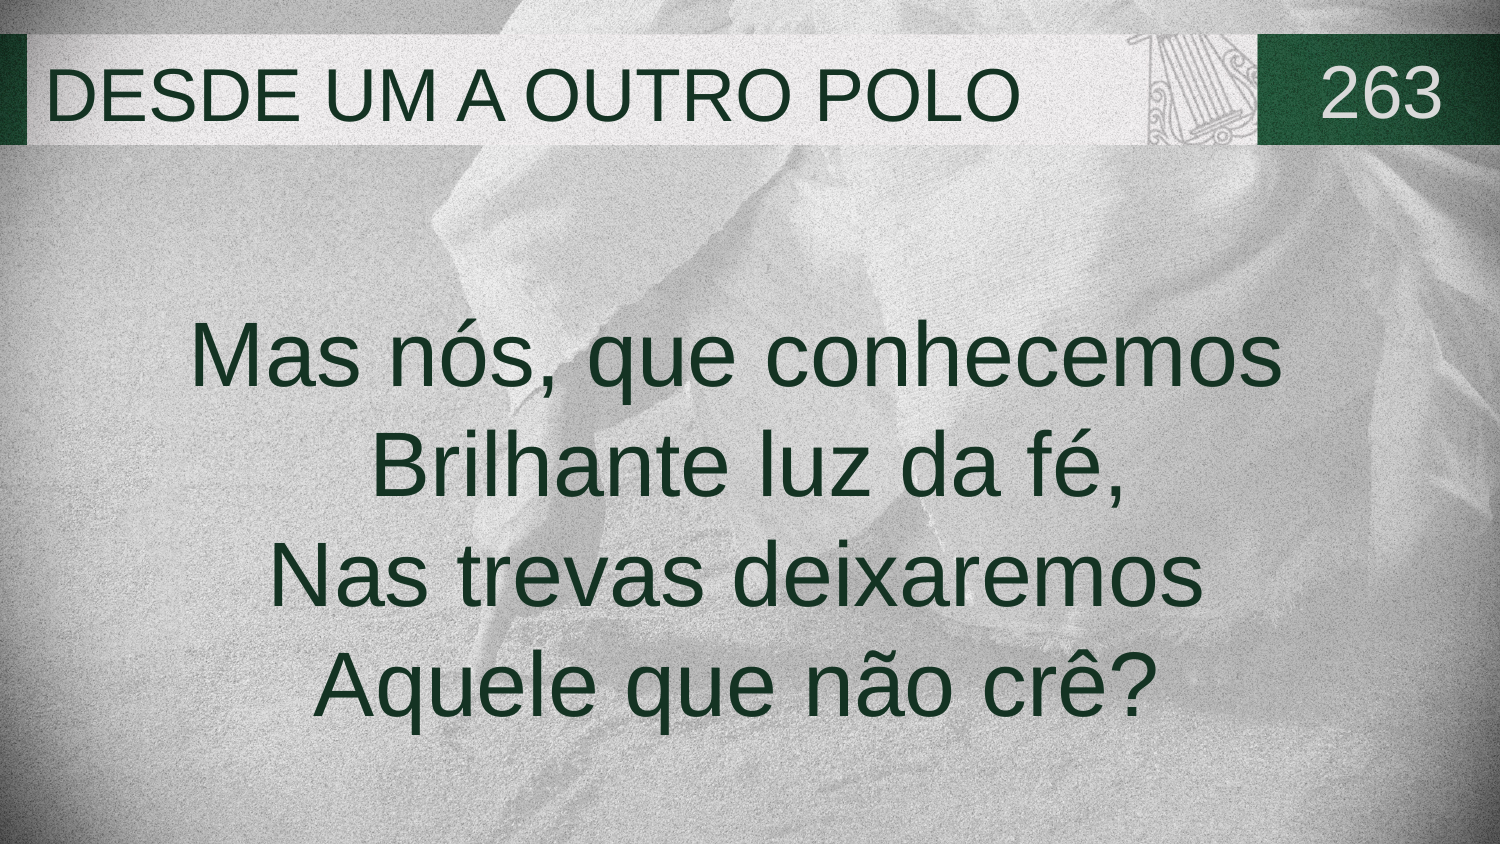

# DESDE UM A OUTRO POLO
263
Mas nós, que conhecemos
Brilhante luz da fé,
Nas trevas deixaremos
Aquele que não crê?